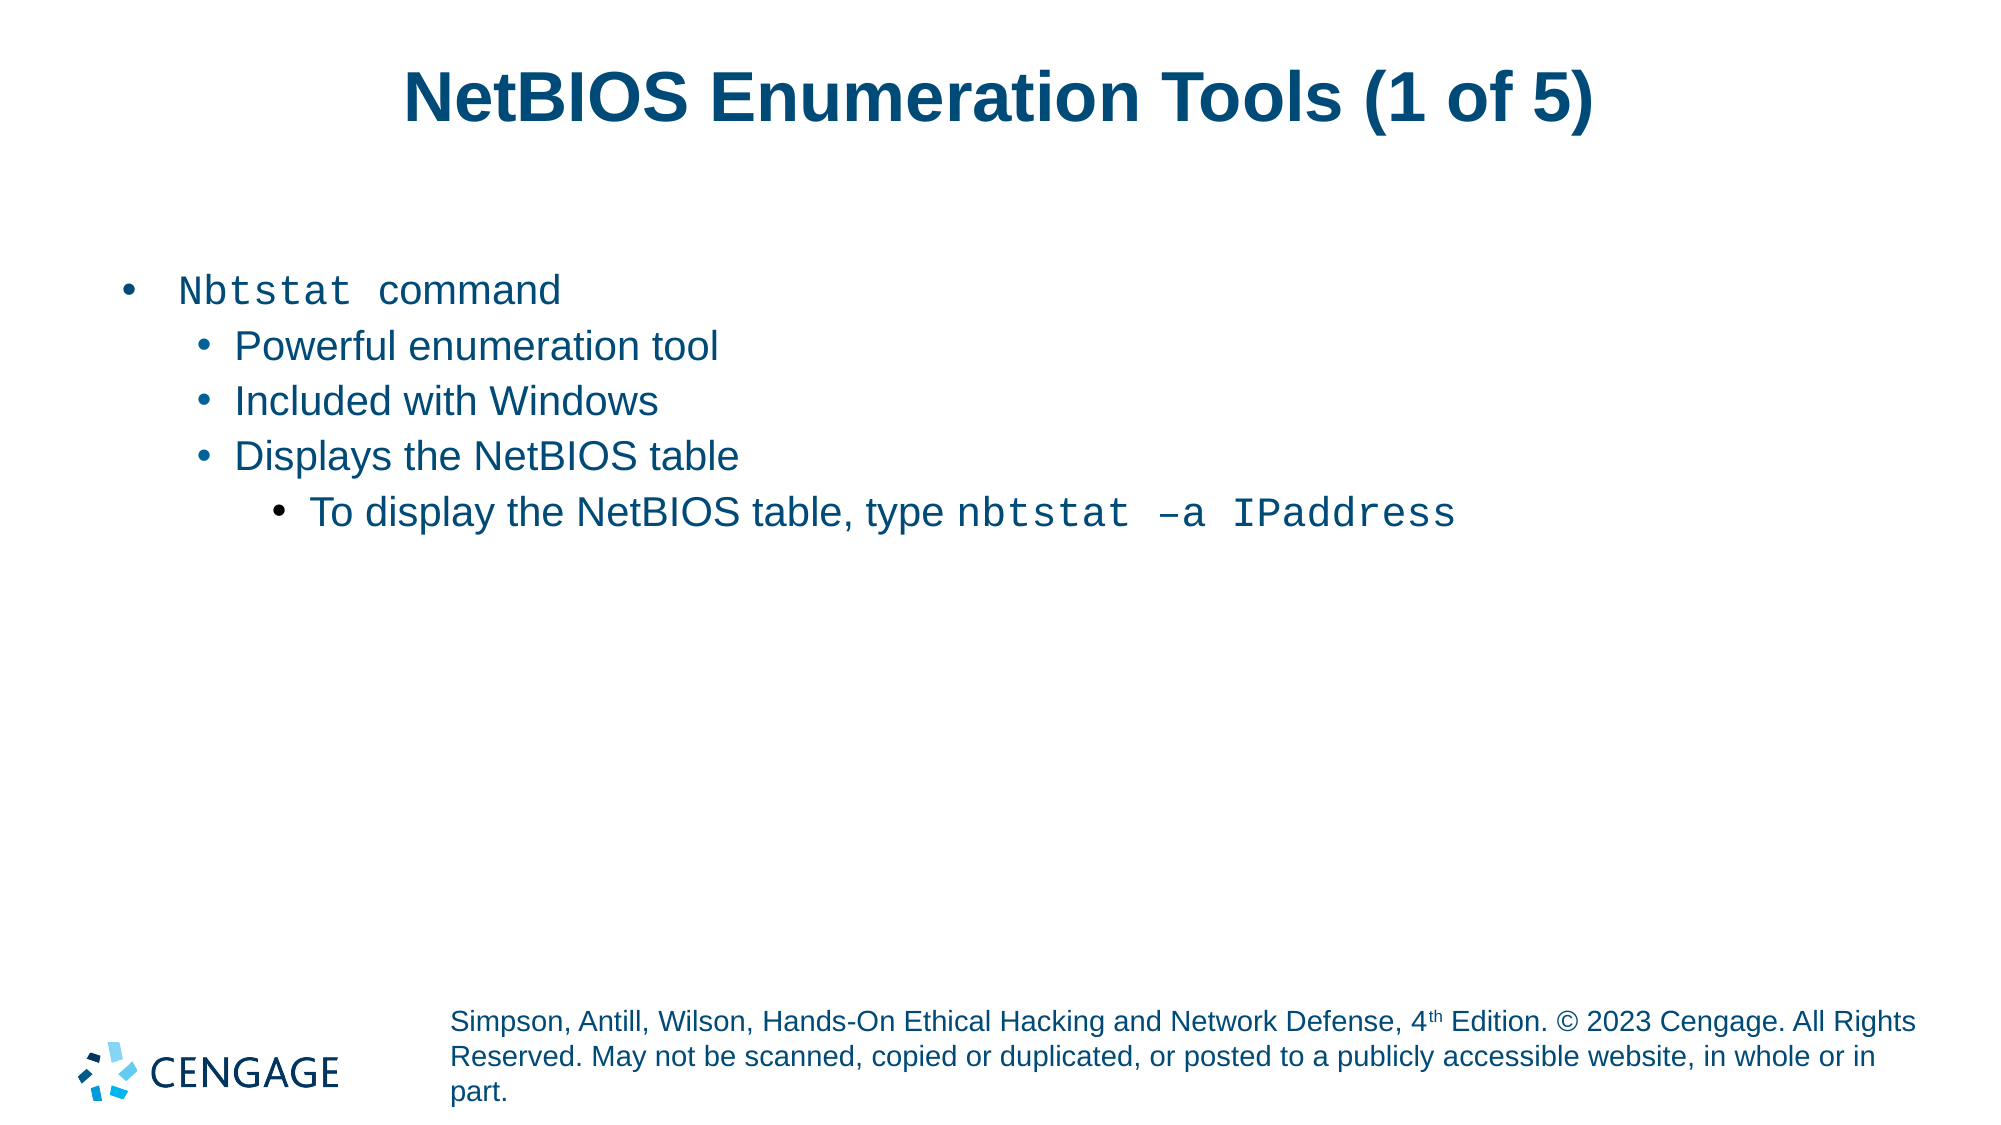

# NetBIOS Enumeration Tools (1 of 5)
Nbtstat command
Powerful enumeration tool
Included with Windows
Displays the NetBIOS table
To display the NetBIOS table, type nbtstat –a IPaddress